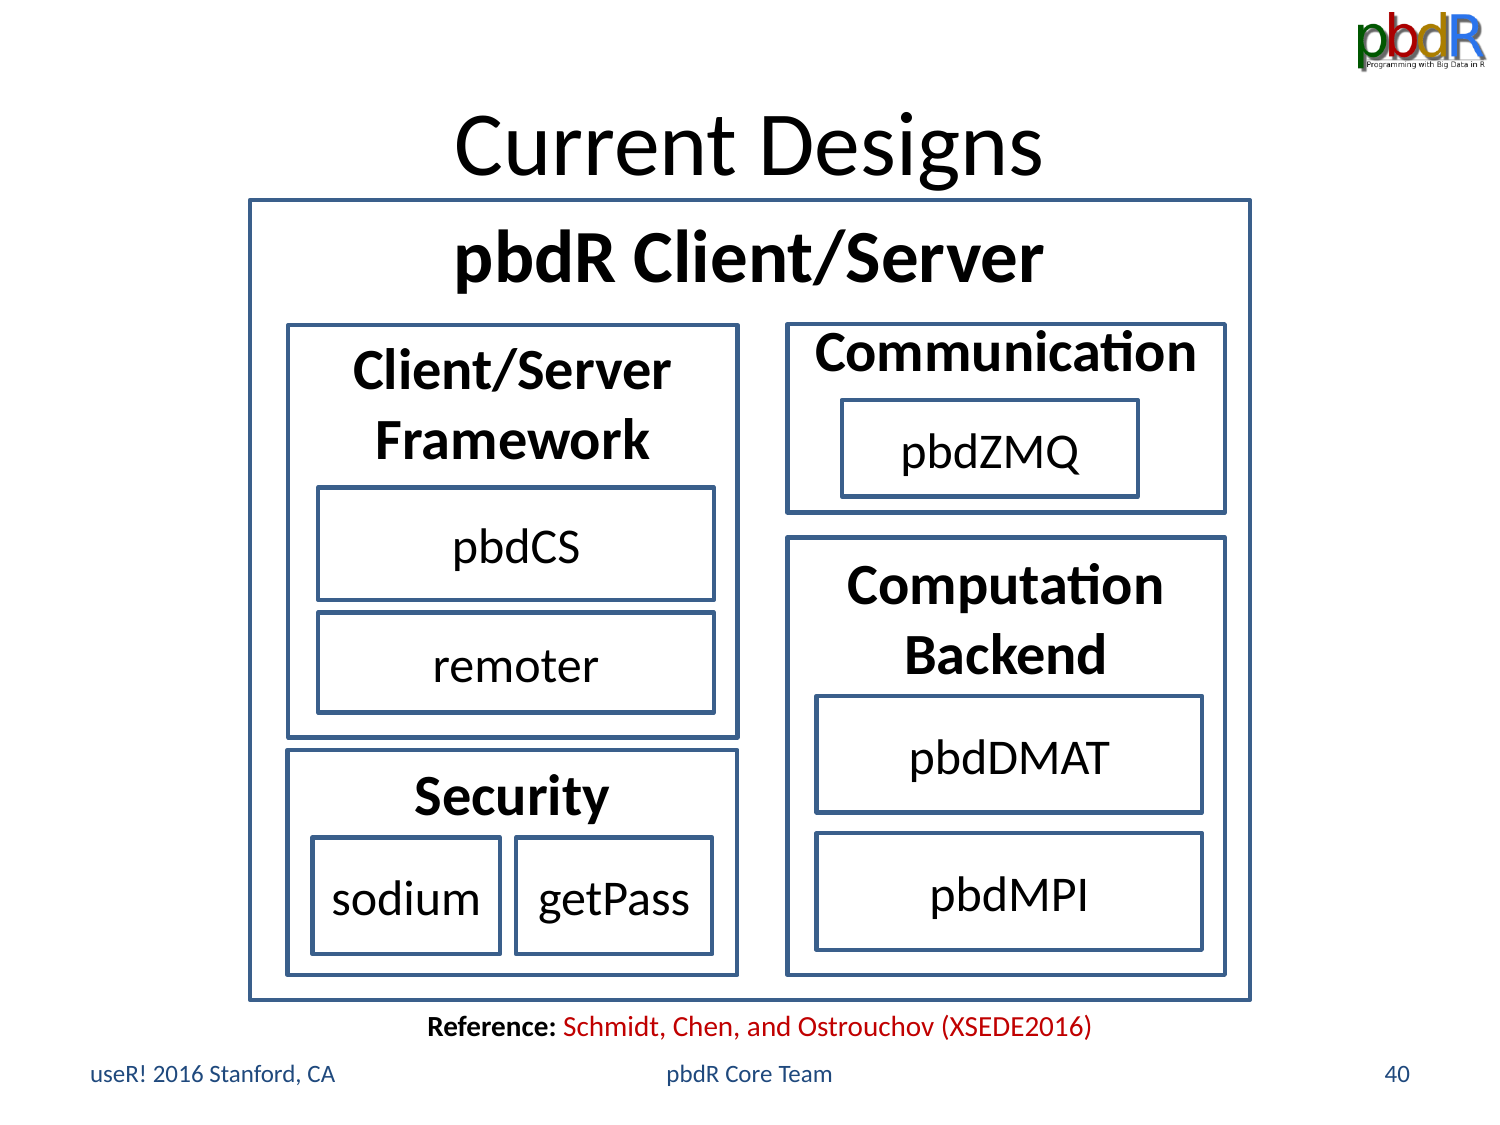

# Current Designs

pbdR Client/Server

Communication

pbdZMQ
Client/Server Framework

pbdCS
remoter
Computation Backend

pbdDMAT
pbdMPI
Security

sodium
getPass
Reference: Schmidt, Chen, and Ostrouchov (XSEDE2016)
useR! 2016 Stanford, CA
pbdR Core Team
40